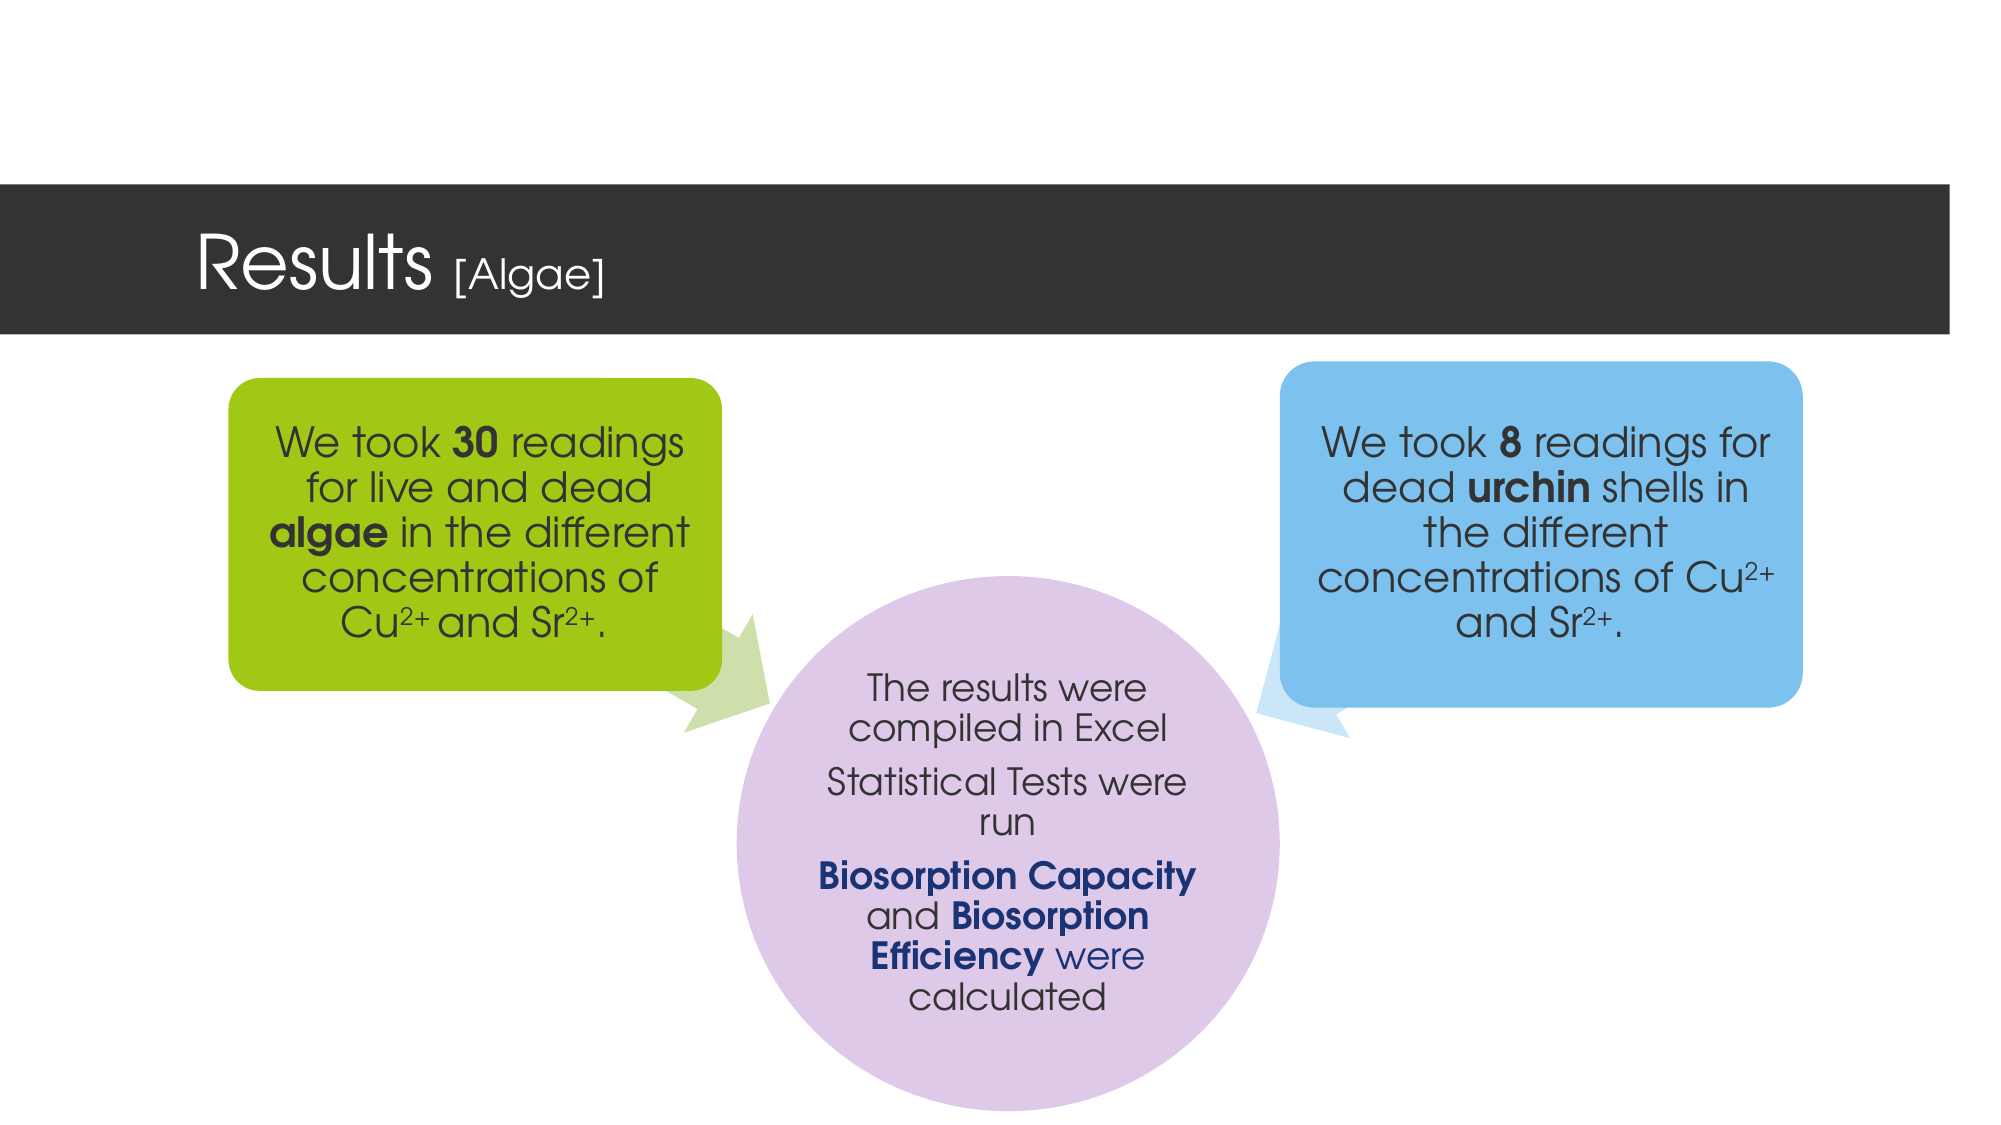

# Results [Algae]

The results were compiled in Excel
Statistical Tests were run
Biosorption Capacity and Biosorption Efficiency were calculated
We took 30 readings for live and dead algae in the different concentrations of Cu2+ and Sr2+.
We took 8 readings for dead urchin shells in the different concentrations of Cu2+ and Sr2+.
26